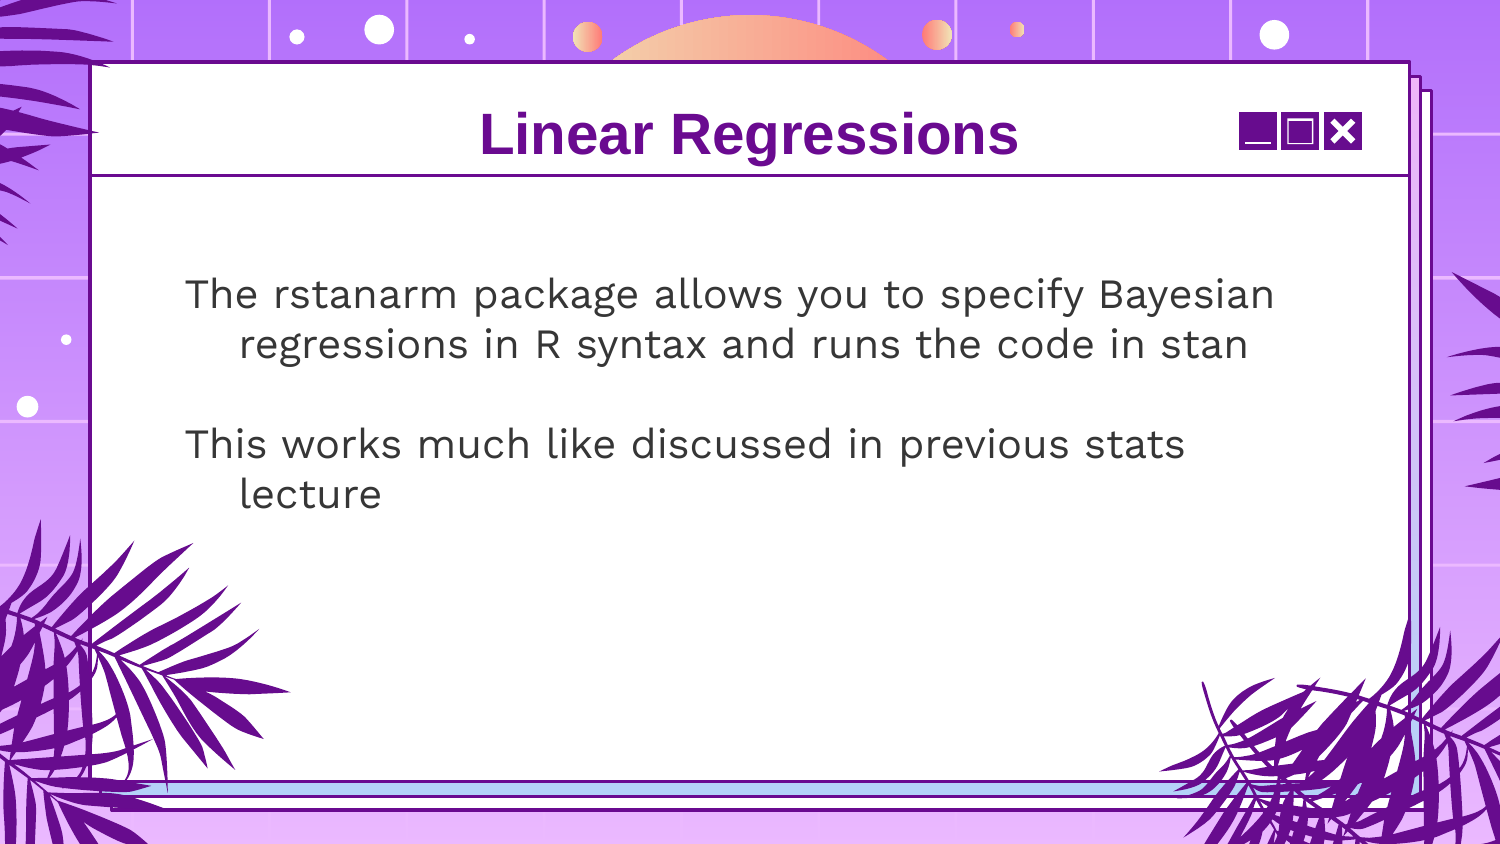

# Linear Regressions
The rstanarm package allows you to specify Bayesian regressions in R syntax and runs the code in stan

This works much like discussed in previous stats lecture